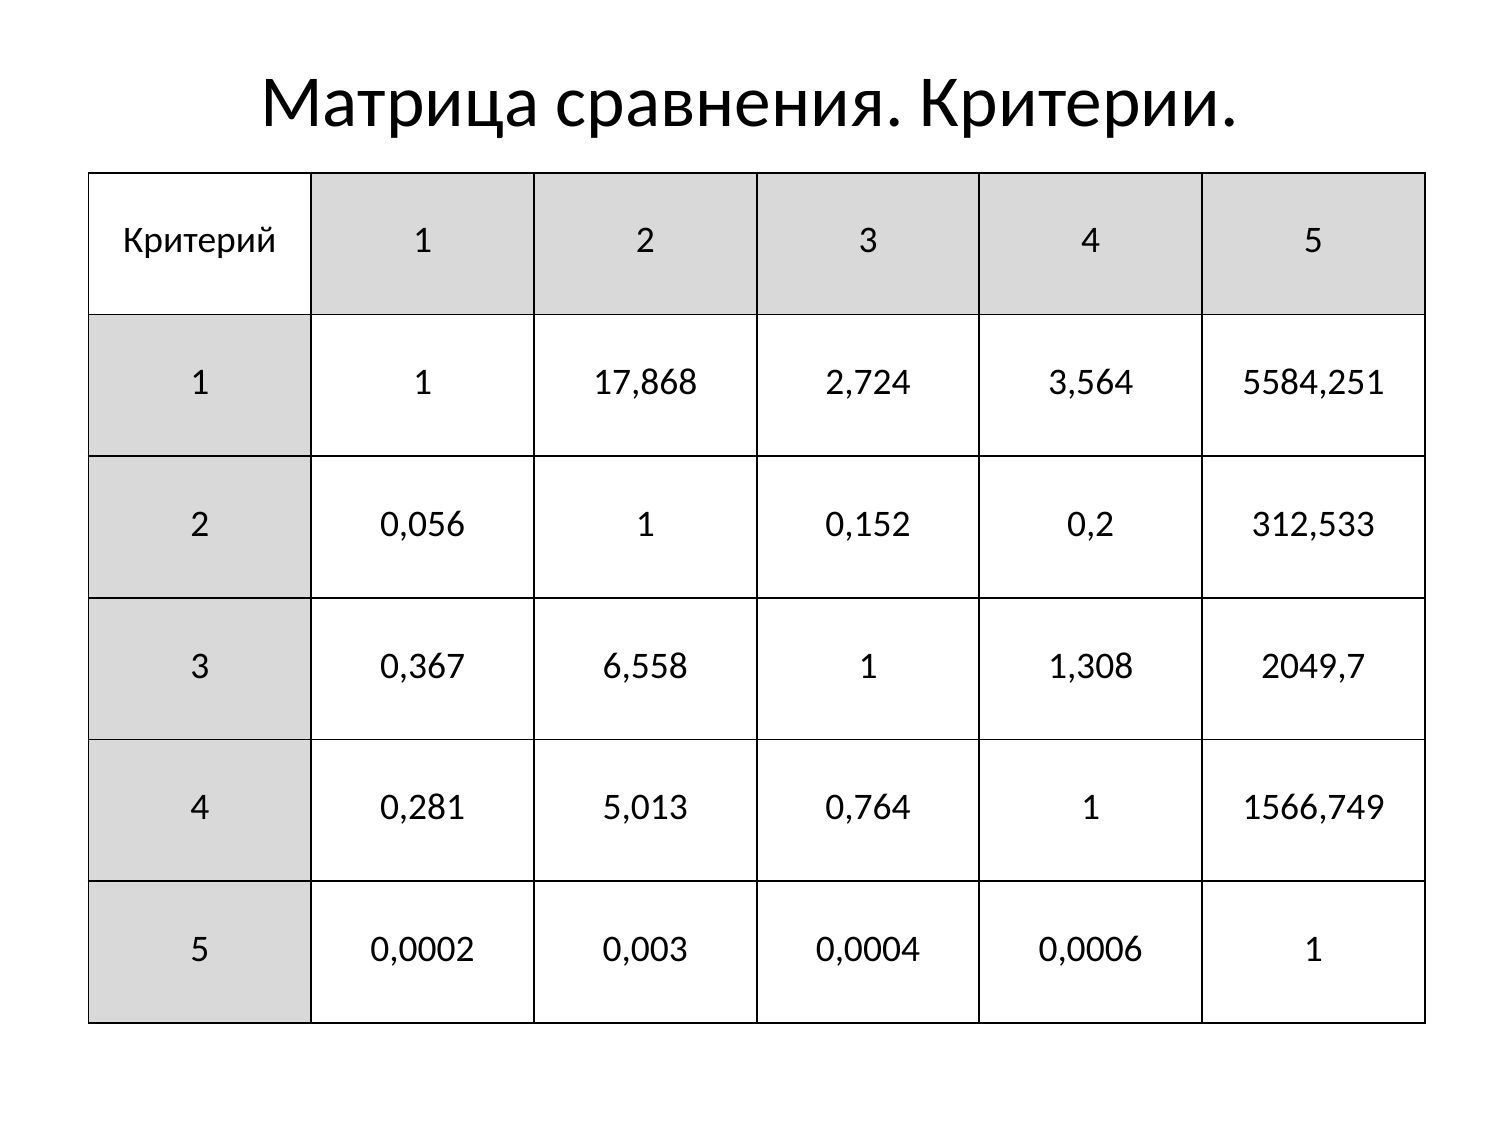

# Матрица сравнения. Критерии.
| Критерий | 1 | 2 | 3 | 4 | 5 |
| --- | --- | --- | --- | --- | --- |
| 1 | 1 | 17,868 | 2,724 | 3,564 | 5584,251 |
| 2 | 0,056 | 1 | 0,152 | 0,2 | 312,533 |
| 3 | 0,367 | 6,558 | 1 | 1,308 | 2049,7 |
| 4 | 0,281 | 5,013 | 0,764 | 1 | 1566,749 |
| 5 | 0,0002 | 0,003 | 0,0004 | 0,0006 | 1 |